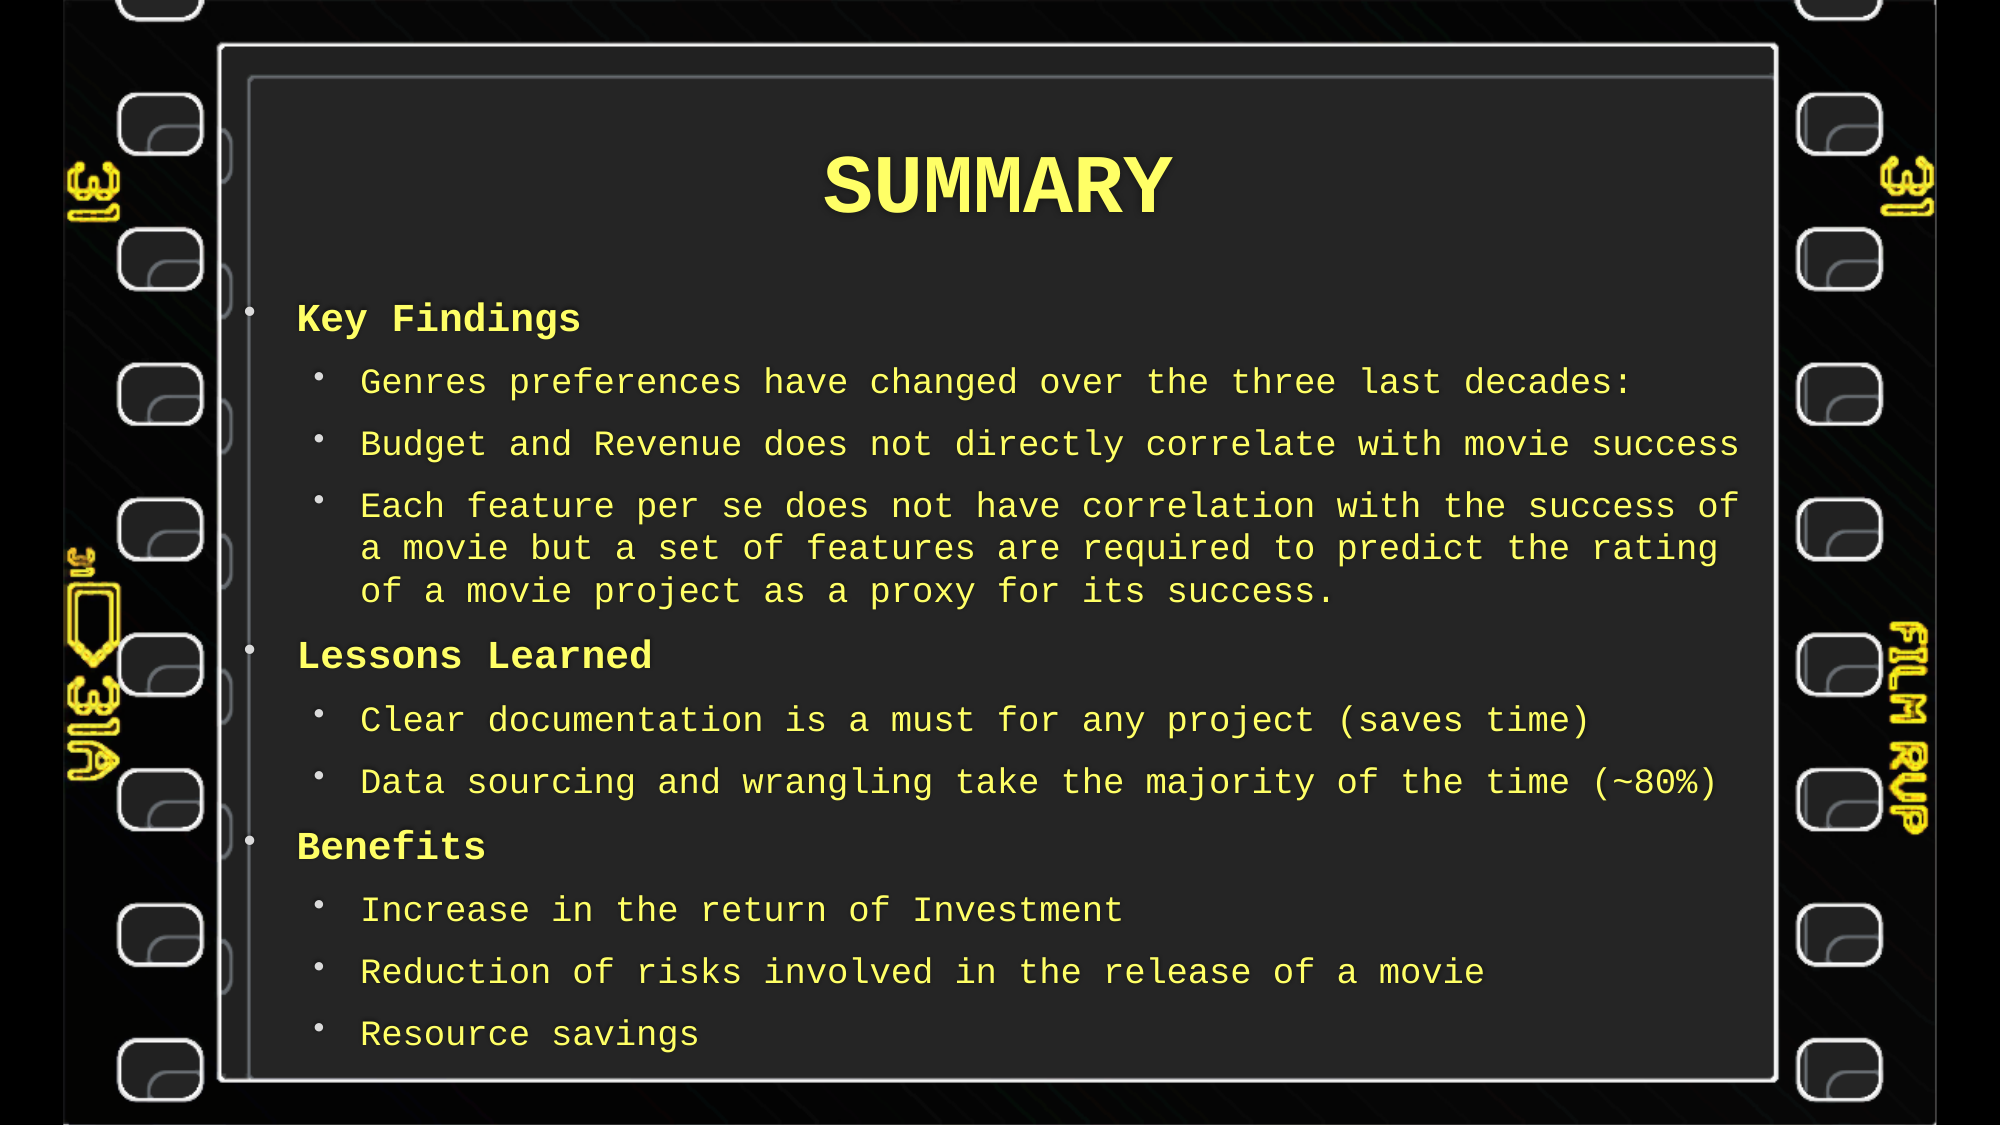

# SUMMARY
Key Findings
Genres preferences have changed over the three last decades:
Budget and Revenue does not directly correlate with movie success
Each feature per se does not have correlation with the success of a movie but a set of features are required to predict the rating of a movie project as a proxy for its success.
Lessons Learned
Clear documentation is a must for any project (saves time)
Data sourcing and wrangling take the majority of the time (~80%)
Benefits
Increase in the return of Investment
Reduction of risks involved in the release of a movie
Resource savings